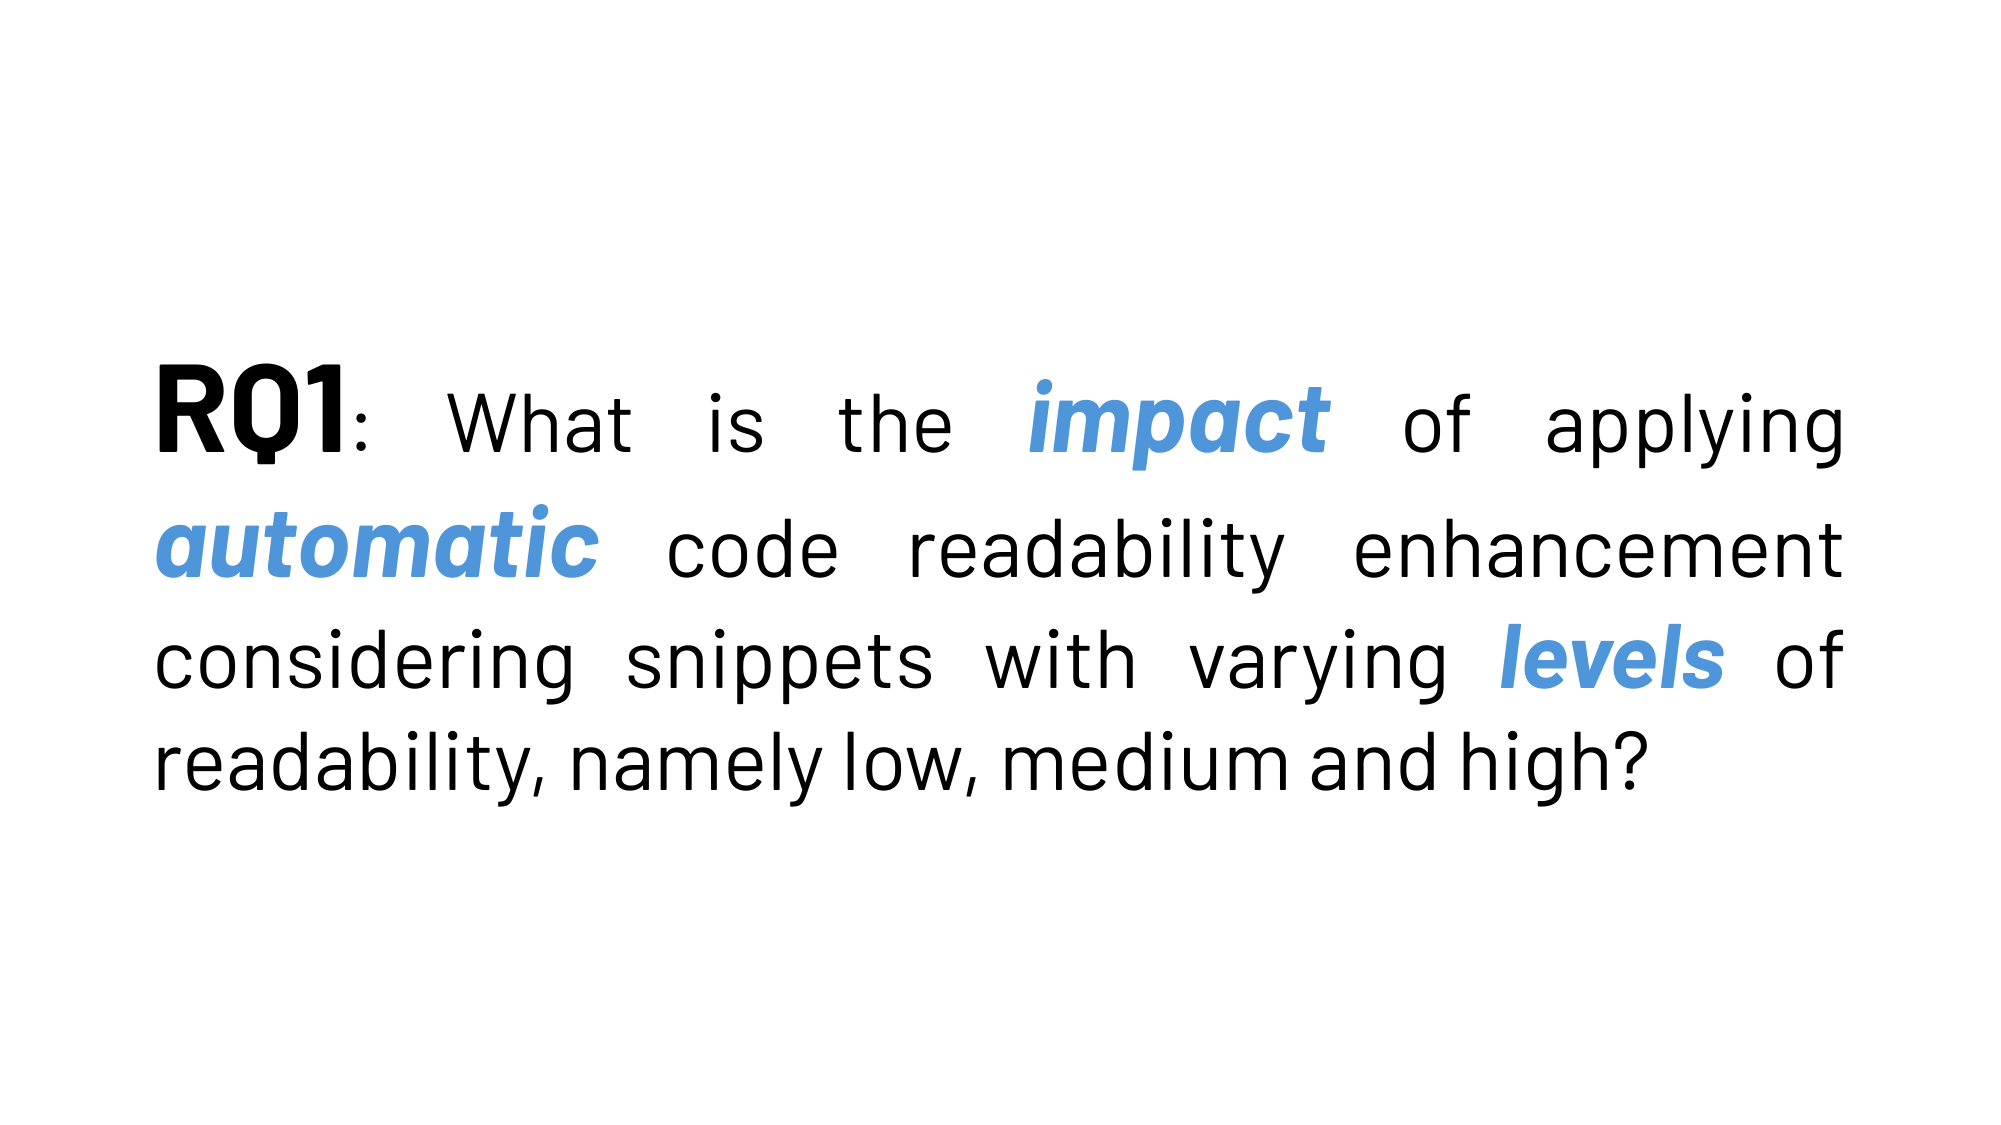

RQ1: What is the impact of applying automatic code readability enhancement considering snippets with varying levels of readability, namely low, medium and high?